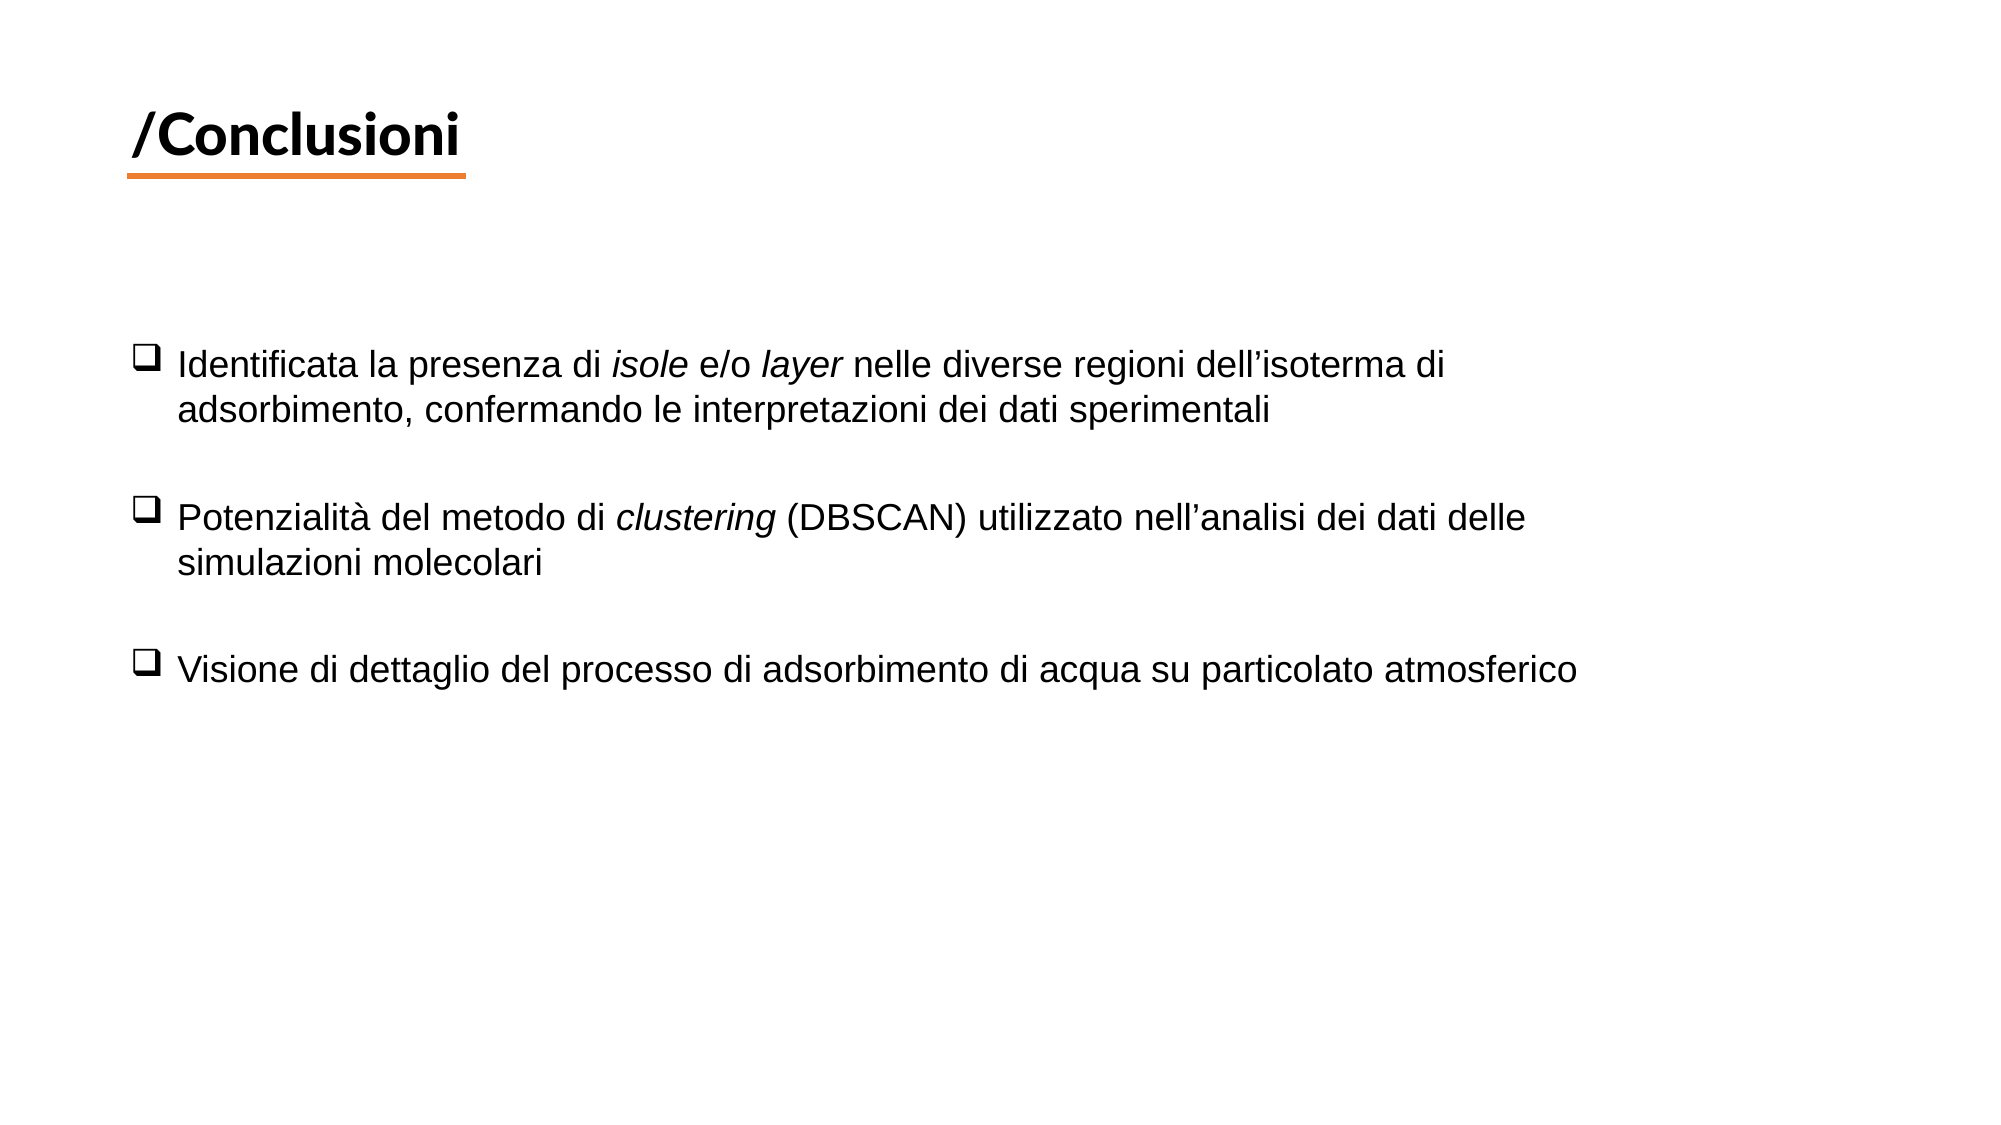

/Conclusioni
Identificata la presenza di isole e/o layer nelle diverse regioni dell’isoterma di adsorbimento, confermando le interpretazioni dei dati sperimentali
Potenzialità del metodo di clustering (DBSCAN) utilizzato nell’analisi dei dati delle simulazioni molecolari
Visione di dettaglio del processo di adsorbimento di acqua su particolato atmosferico